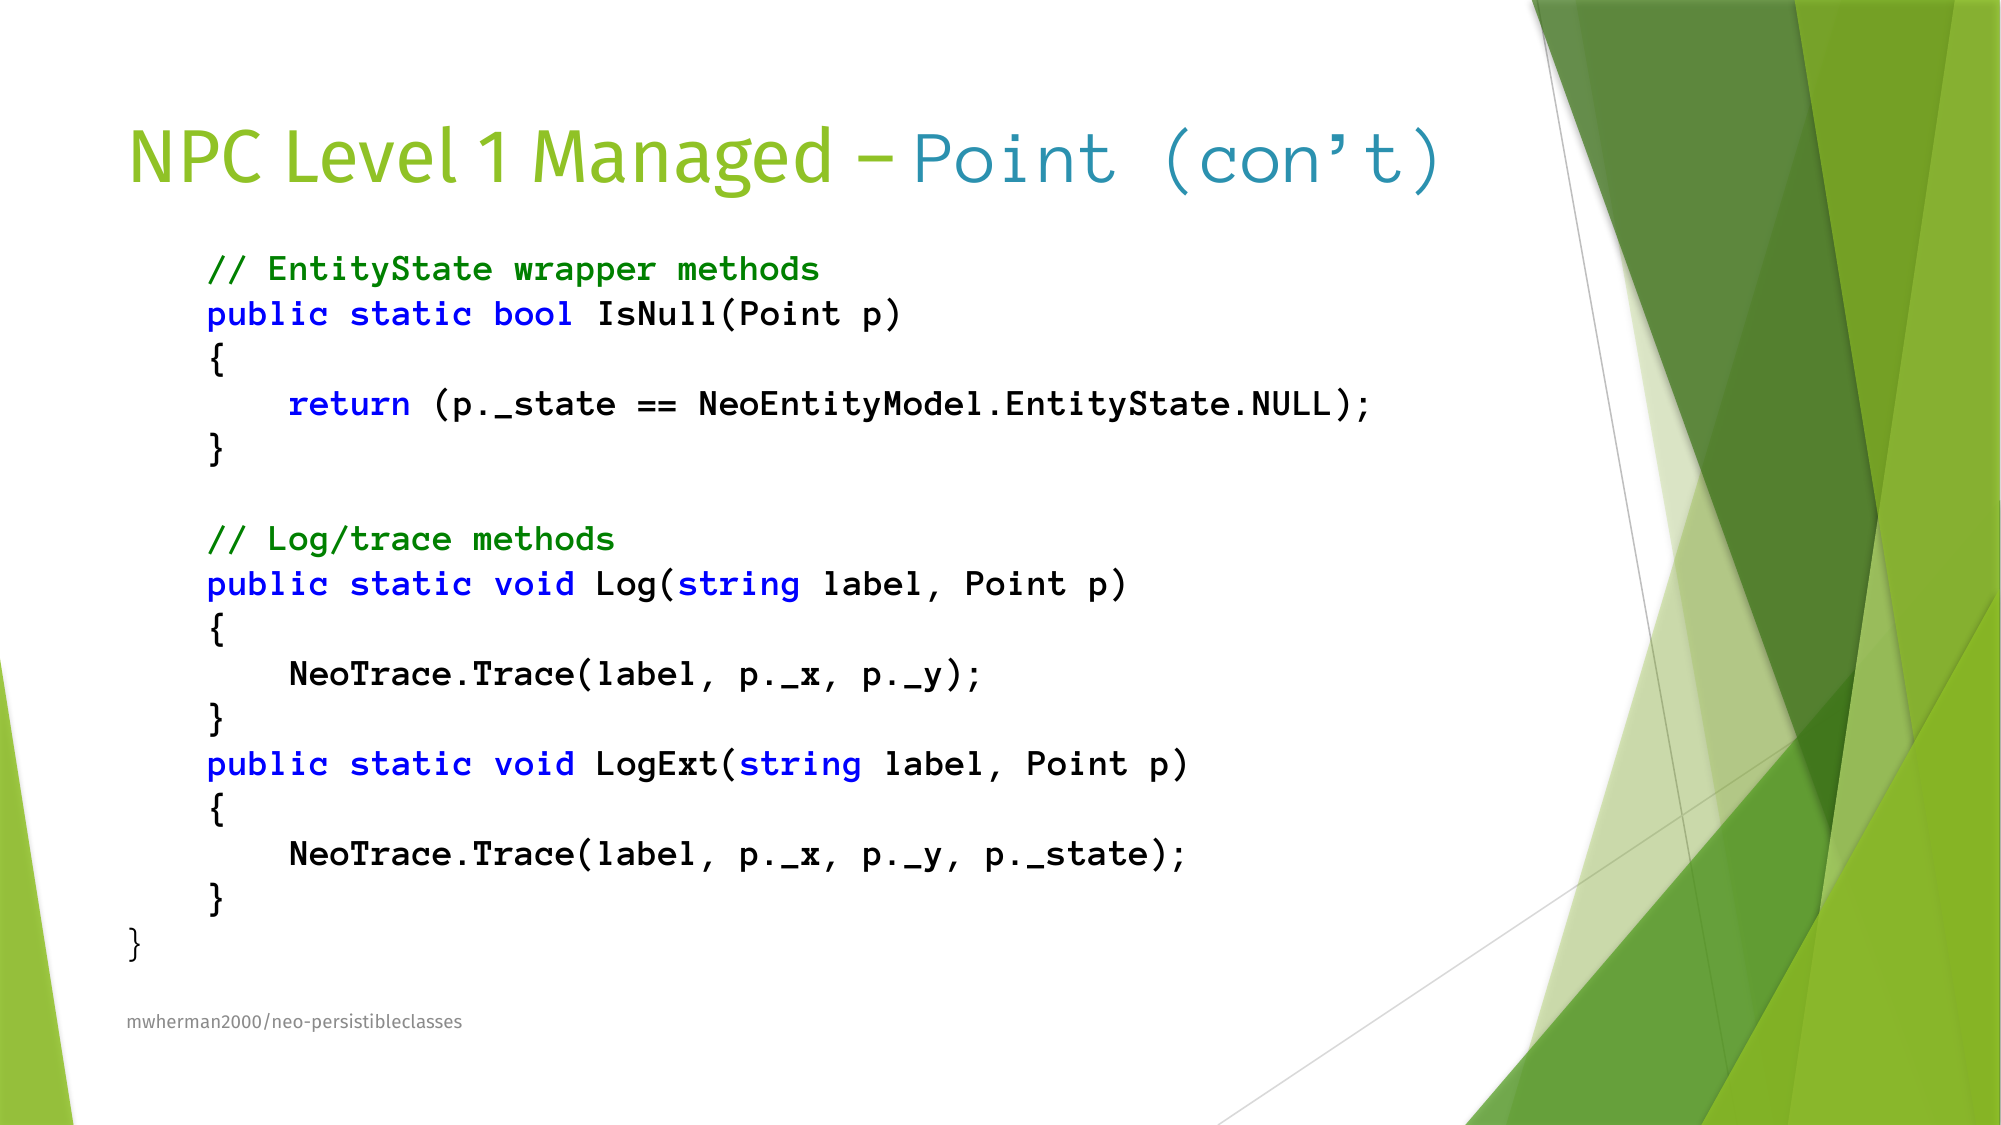

# NPC Level 1 Managed – Point (con’t)
    // EntityState wrapper methods
    public static bool IsNull(Point p)
    {
        return (p._state == NeoEntityModel.EntityState.NULL);
    }

    // Log/trace methods
    public static void Log(string label, Point p)
    {
        NeoTrace.Trace(label, p._x, p._y);
    }
    public static void LogExt(string label, Point p)
    {
        NeoTrace.Trace(label, p._x, p._y, p._state);
    }
}
mwherman2000/neo-persistibleclasses